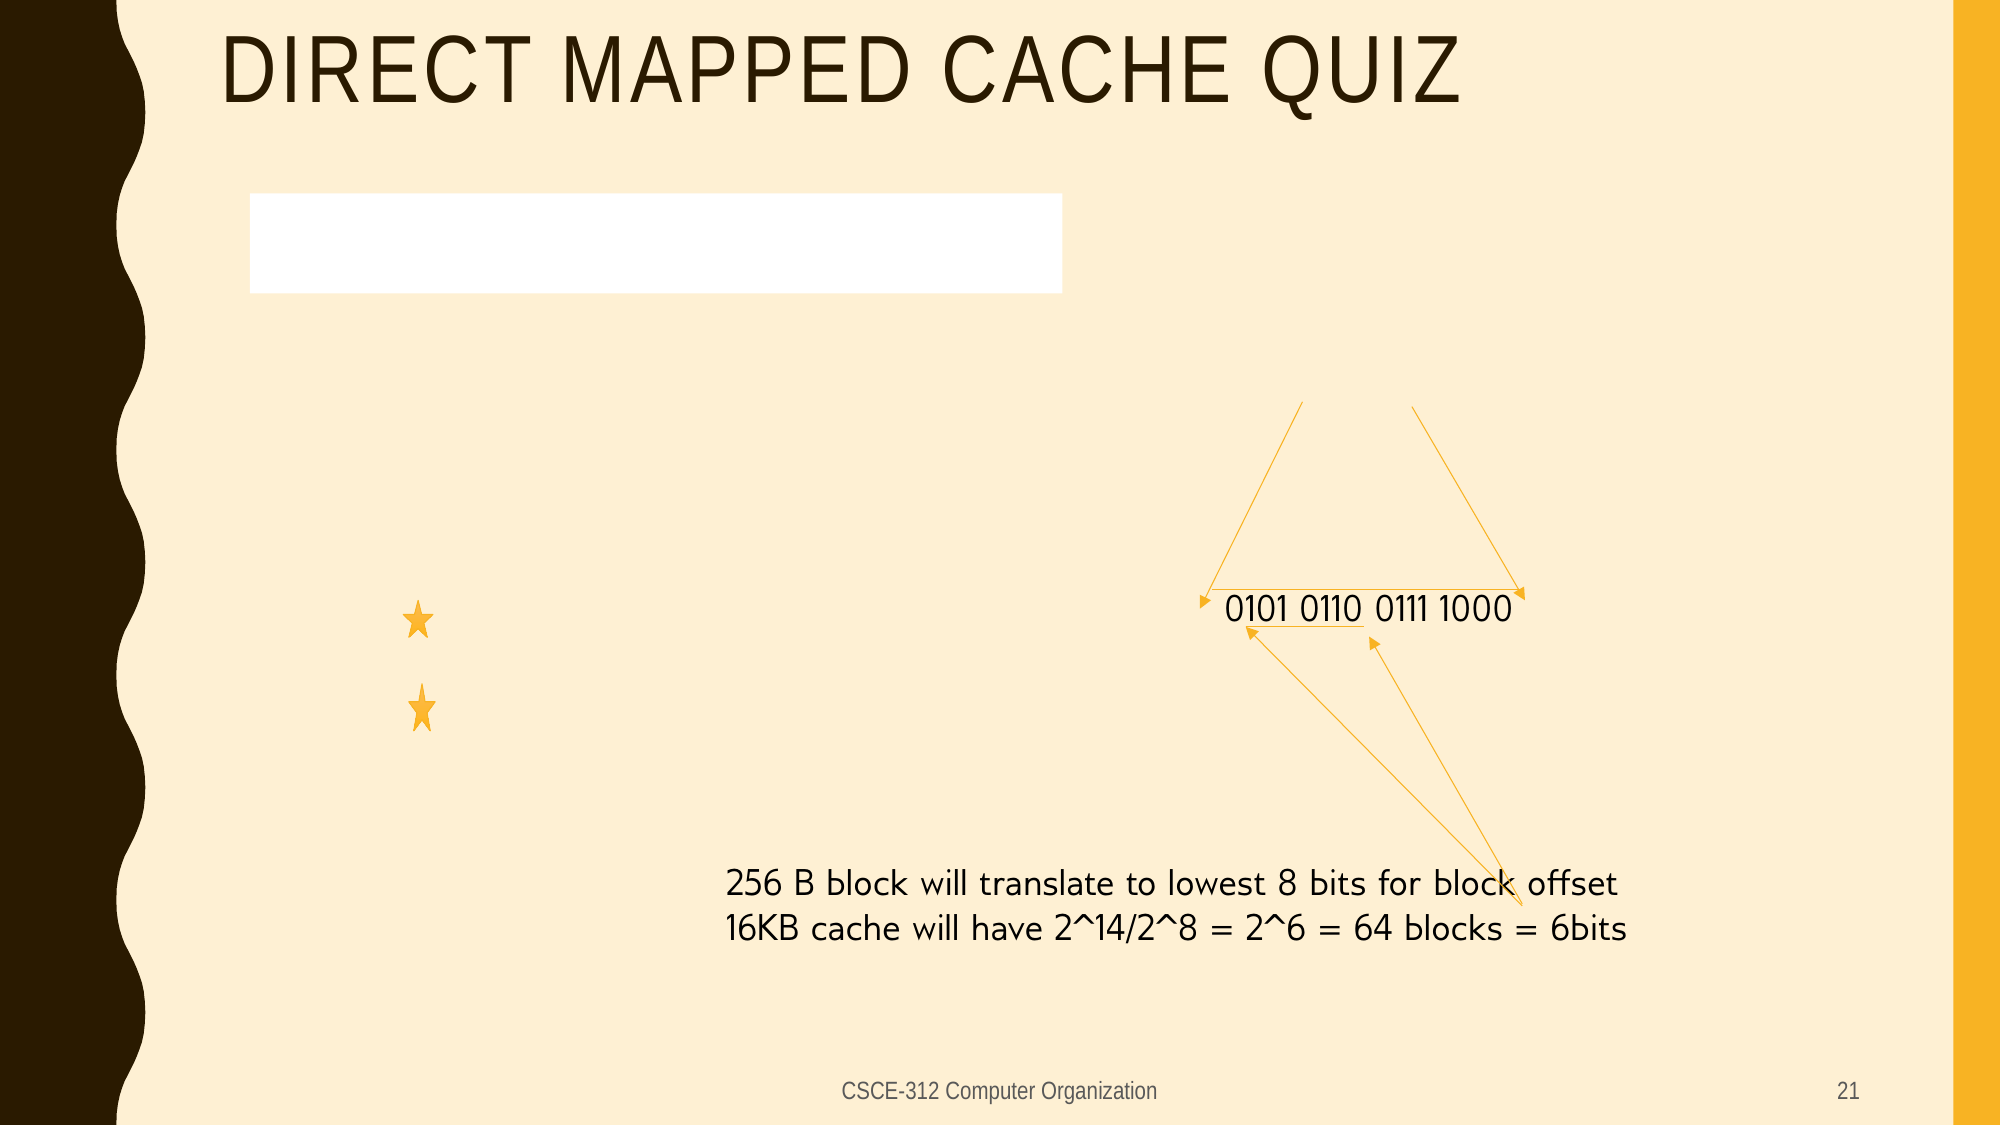

# Direct Mapped Cache Quiz

0101 0110 0111 1000

256 B block will translate to lowest 8 bits for block offset
16KB cache will have 2^14/2^8 = 2^6 = 64 blocks = 6bits
CSCE-312 Computer Organization
21